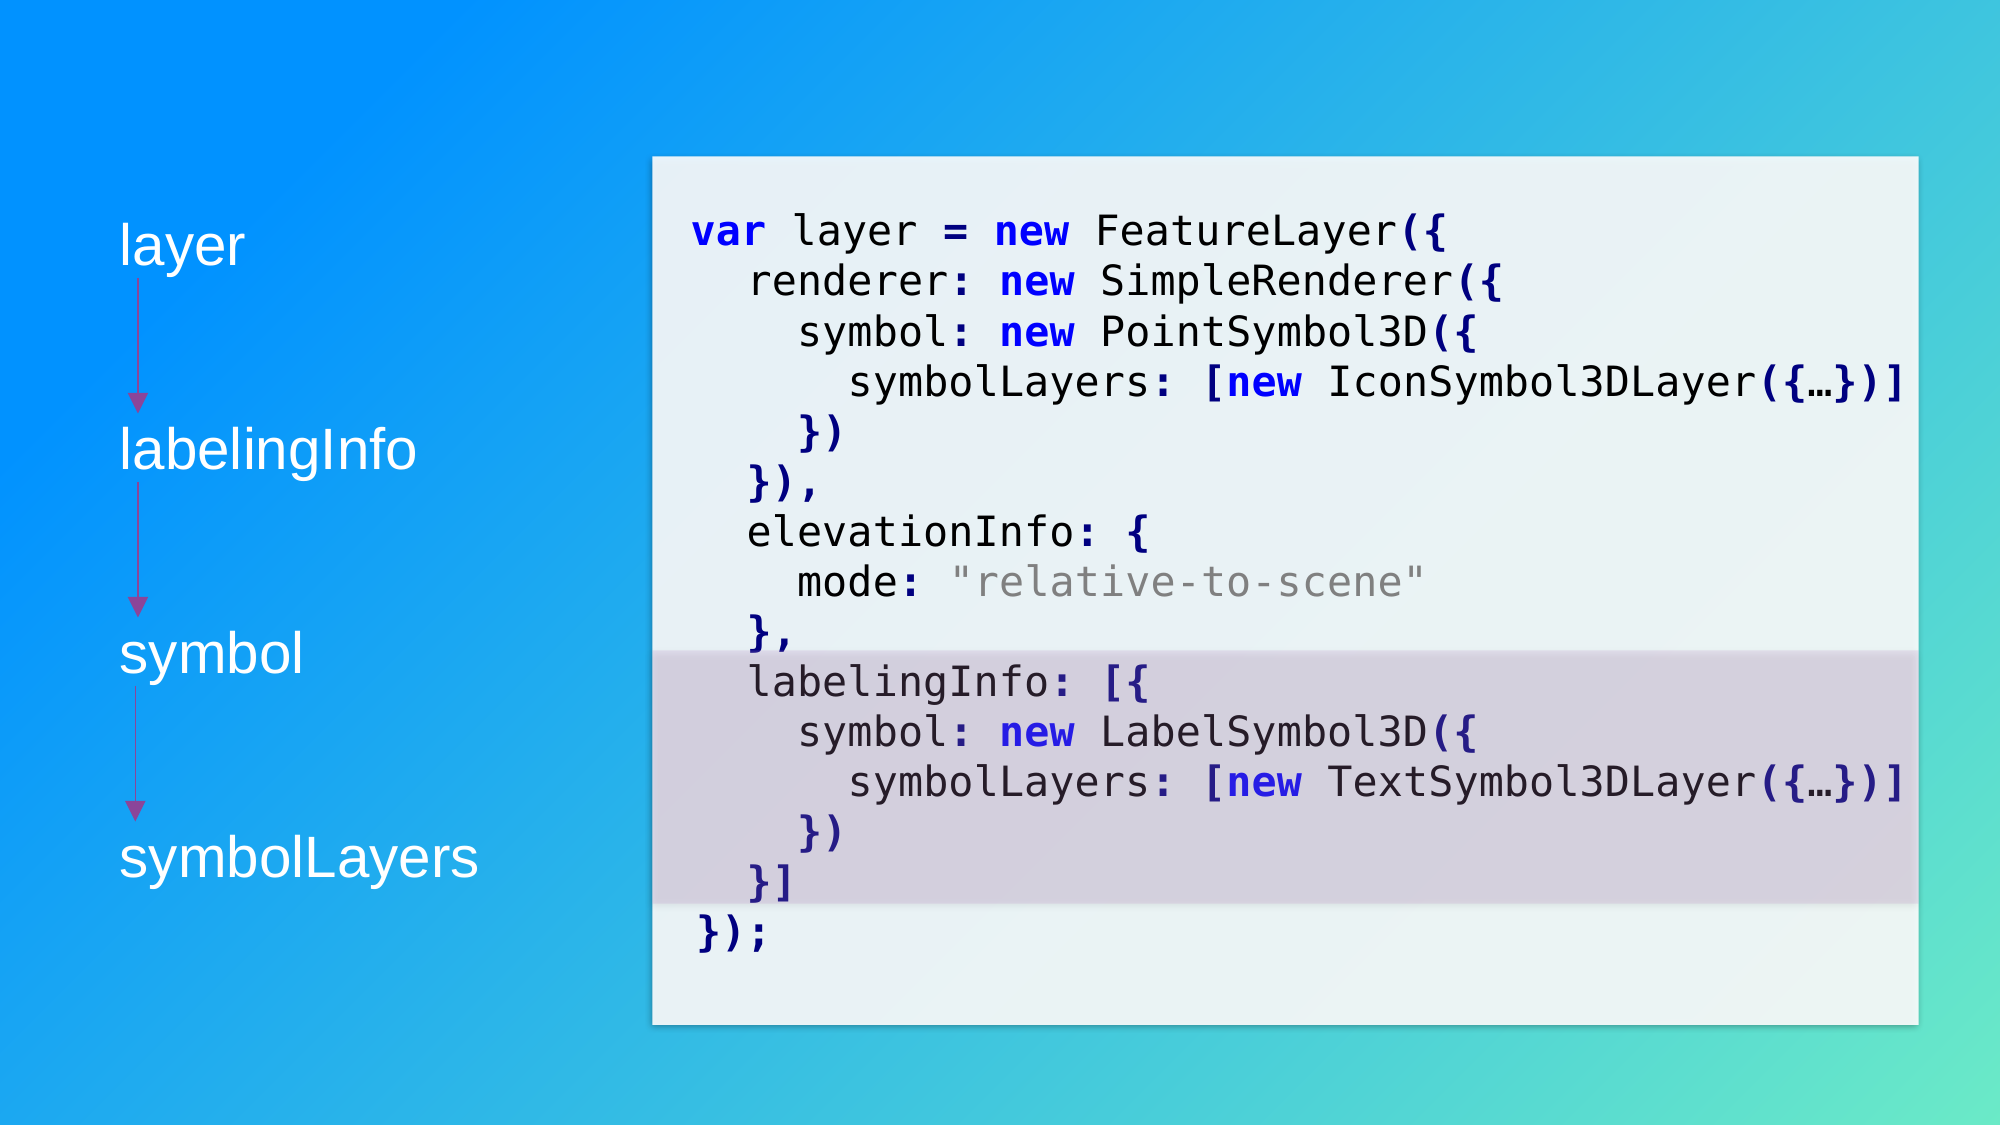

var layer = new FeatureLayer({
    renderer: new SimpleRenderer({
      symbol: new PointSymbol3D({
        symbolLayers: [new IconSymbol3DLayer({…})]
      })
    }),
    elevationInfo: {
      mode: "relative-to-scene"
    },
    labelingInfo: [{
      symbol: new LabelSymbol3D({
        symbolLayers: [new TextSymbol3DLayer({…})]
      })
    }]
  });
layer
labelingInfo
symbol

symbolLayers